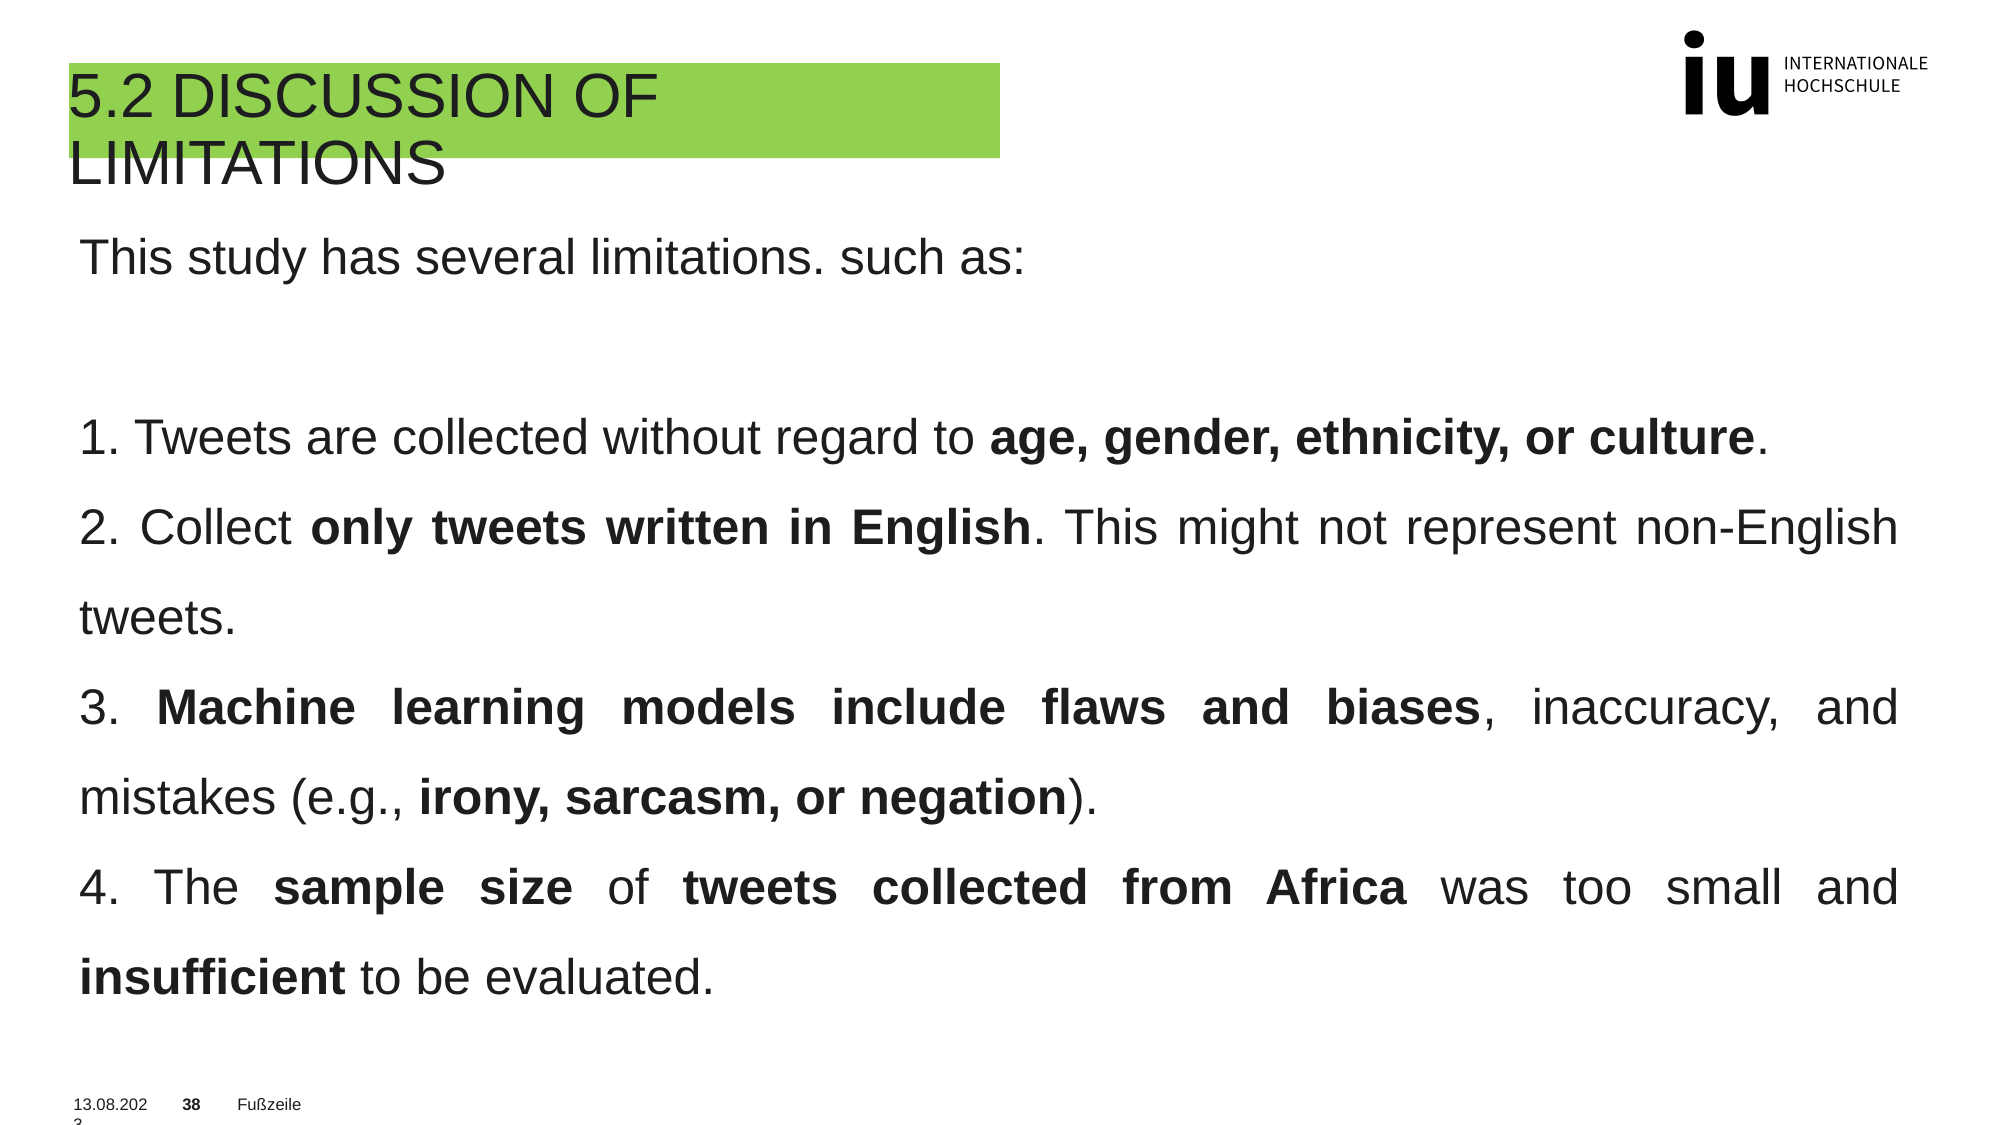

# 5.2 DISCUSSION of Limitations
This study has several limitations. such as:

1. Tweets are collected without regard to age, gender, ethnicity, or culture.
2. Collect only tweets written in English. This might not represent non-English tweets.
3. Machine learning models include flaws and biases, inaccuracy, and mistakes (e.g., irony, sarcasm, or negation).
4. The sample size of tweets collected from Africa was too small and insufficient to be evaluated.
13.08.2023
38
Fußzeile